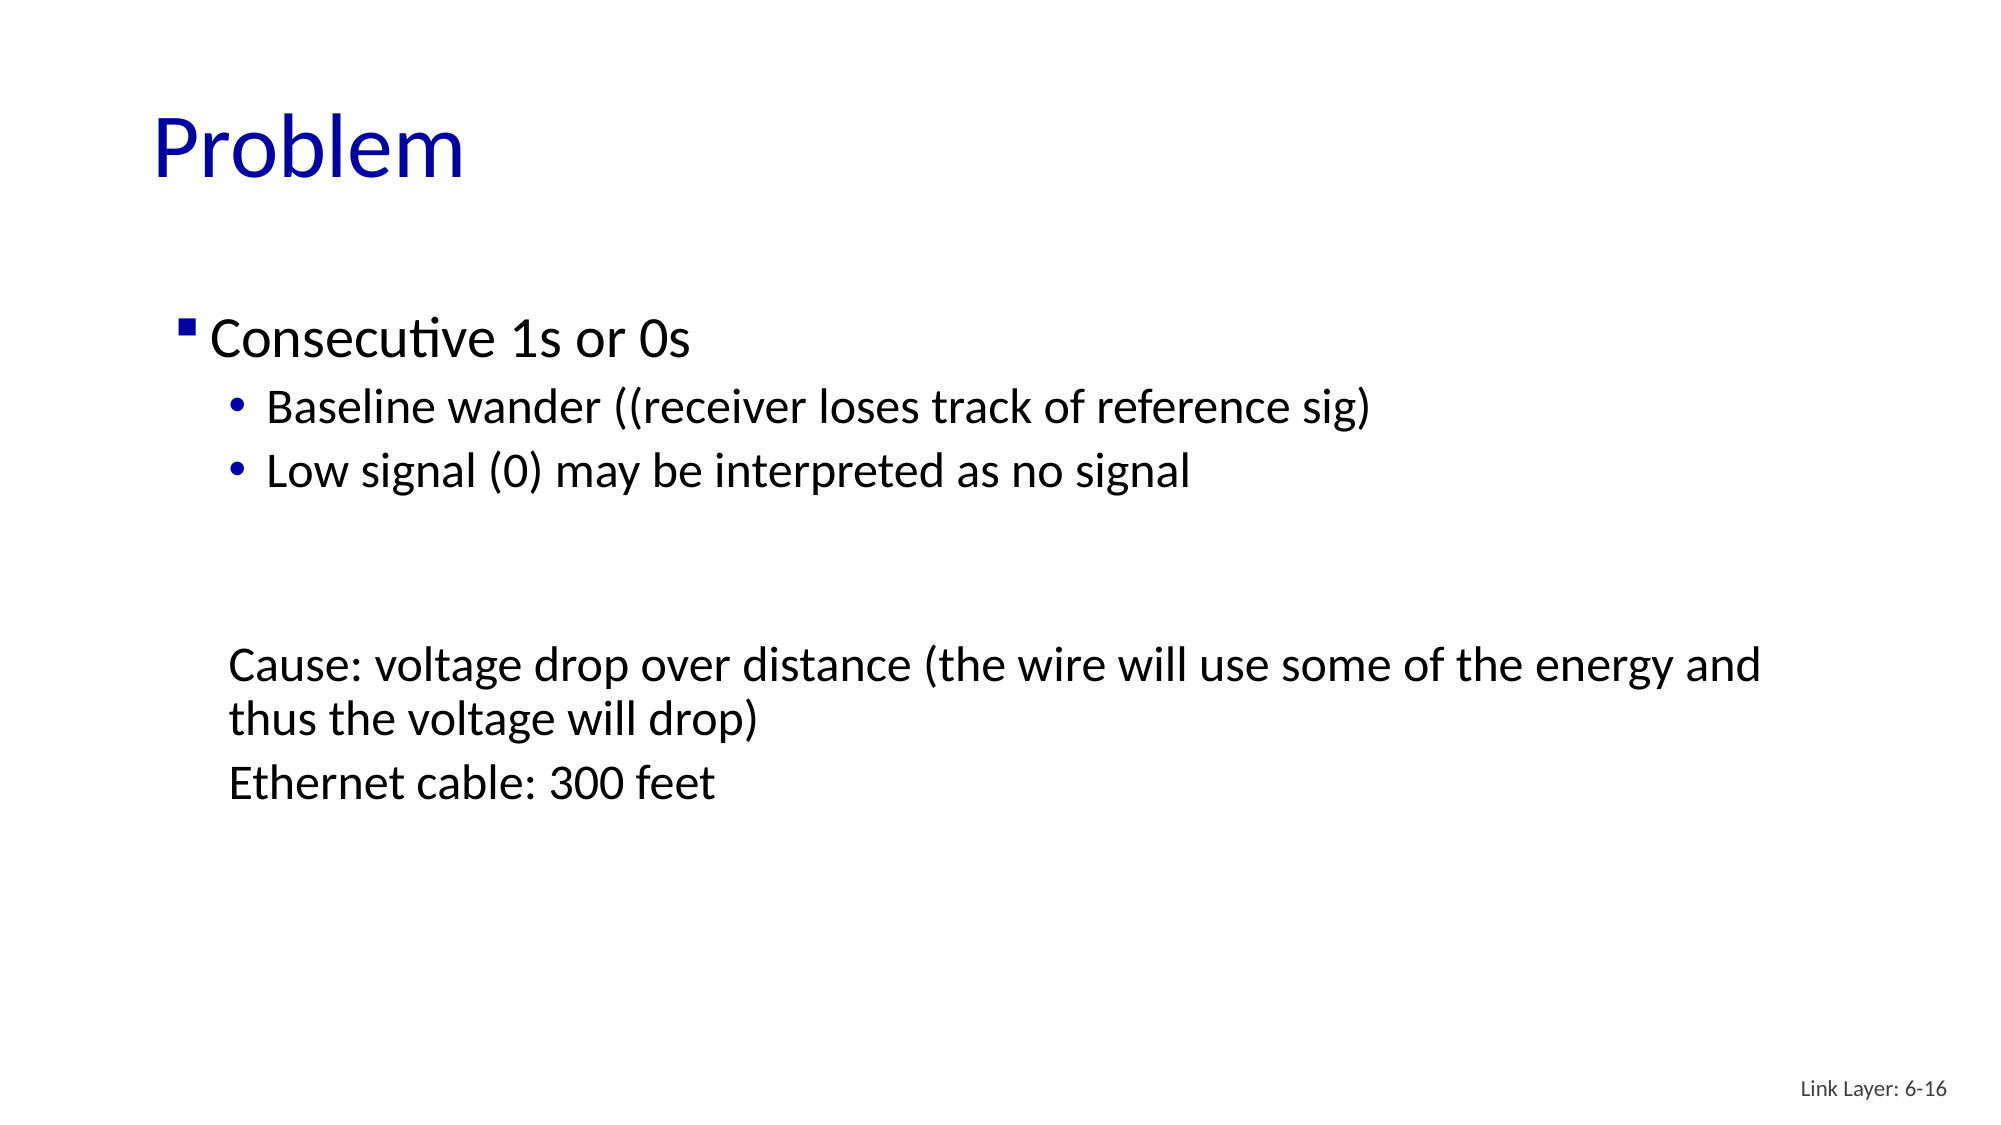

# Problem
Consecutive 1s or 0s
Baseline wander ((receiver loses track of reference sig)
Low signal (0) may be interpreted as no signal

Cause: voltage drop over distance (the wire will use some of the energy and thus the voltage will drop)
Ethernet cable: 300 feet

Link Layer: 6-16